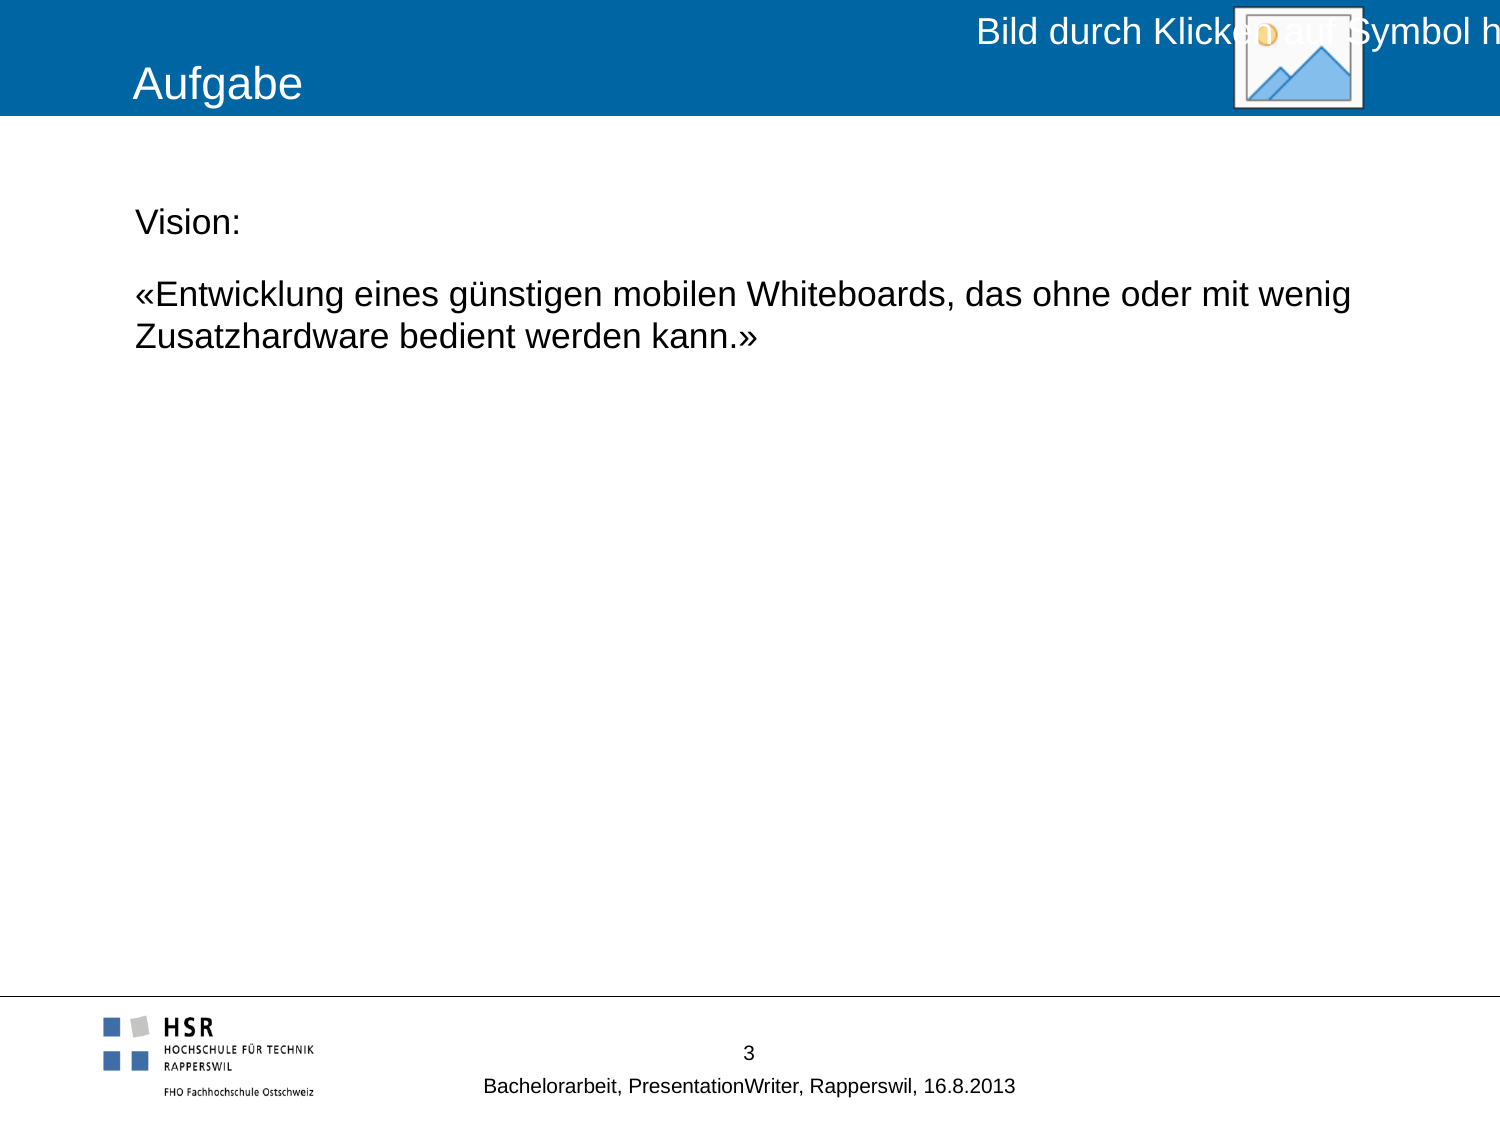

# Aufgabe
Vision:
«Entwicklung eines günstigen mobilen Whiteboards, das ohne oder mit wenig Zusatzhardware bedient werden kann.»
3
Bachelorarbeit, PresentationWriter, Rapperswil, 16.8.2013